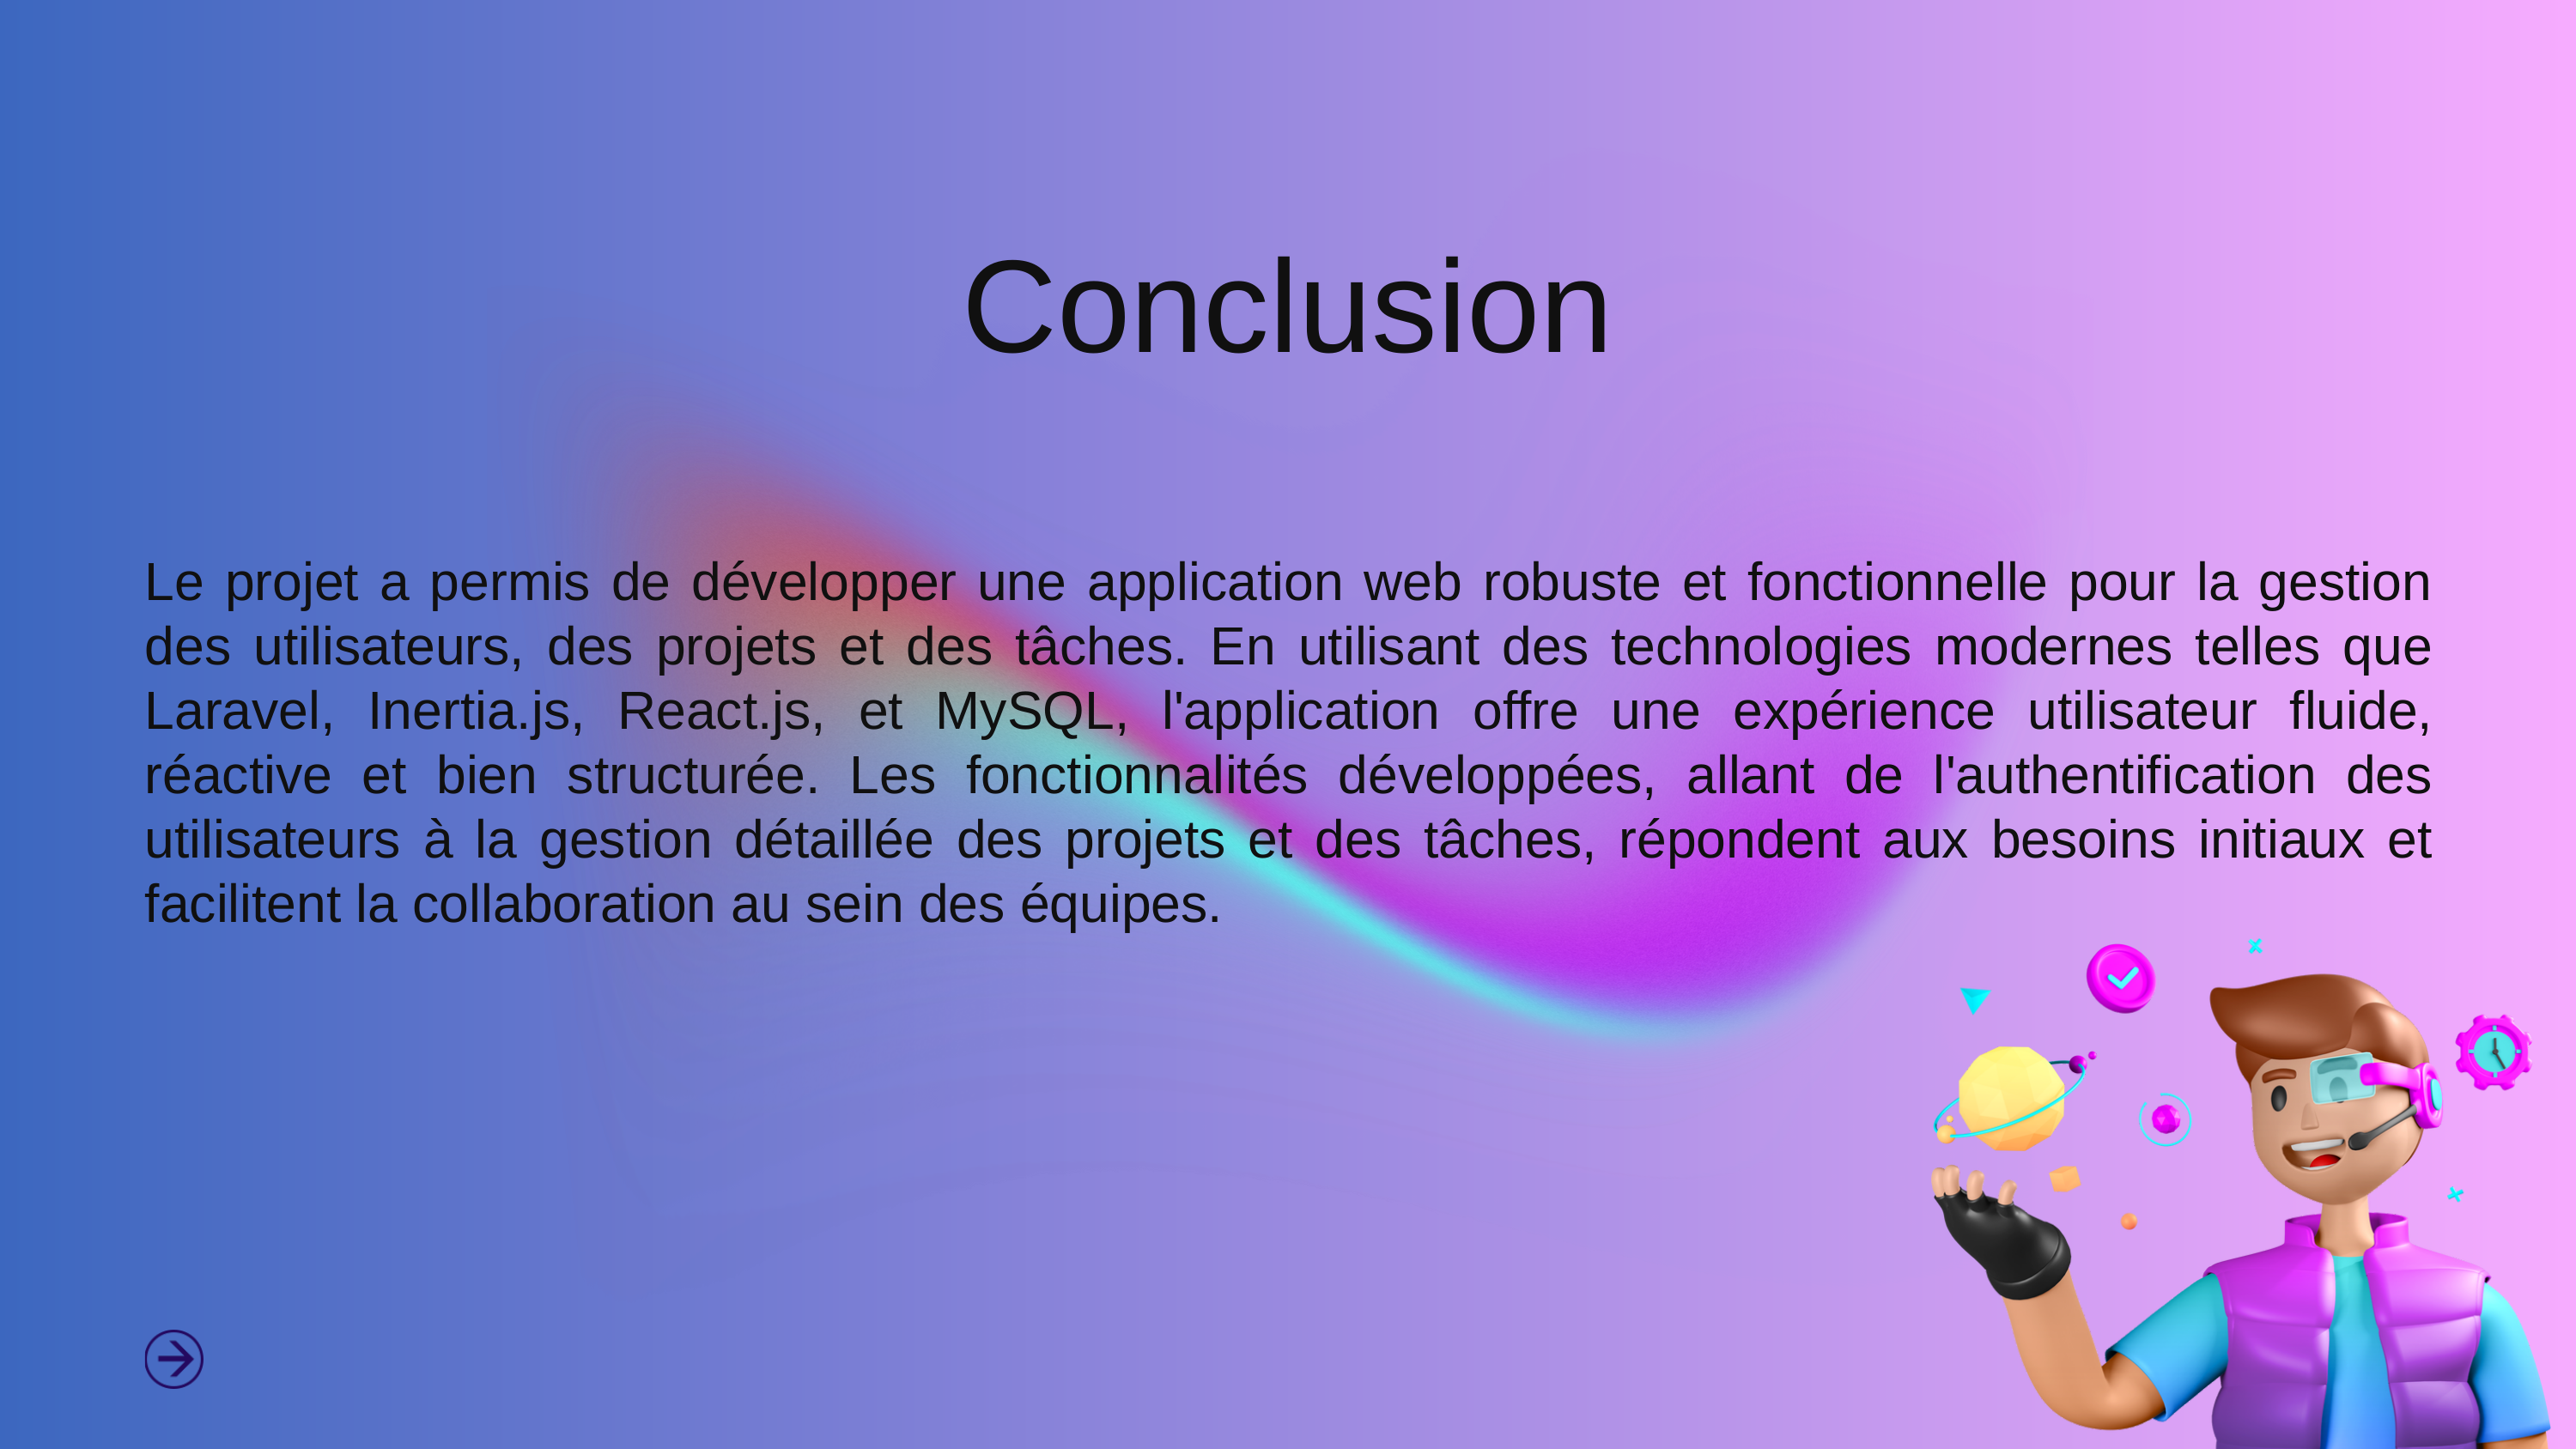

Conclusion
Le projet a permis de développer une application web robuste et fonctionnelle pour la gestion des utilisateurs, des projets et des tâches. En utilisant des technologies modernes telles que Laravel, Inertia.js, React.js, et MySQL, l'application offre une expérience utilisateur fluide, réactive et bien structurée. Les fonctionnalités développées, allant de l'authentification des utilisateurs à la gestion détaillée des projets et des tâches, répondent aux besoins initiaux et facilitent la collaboration au sein des équipes.